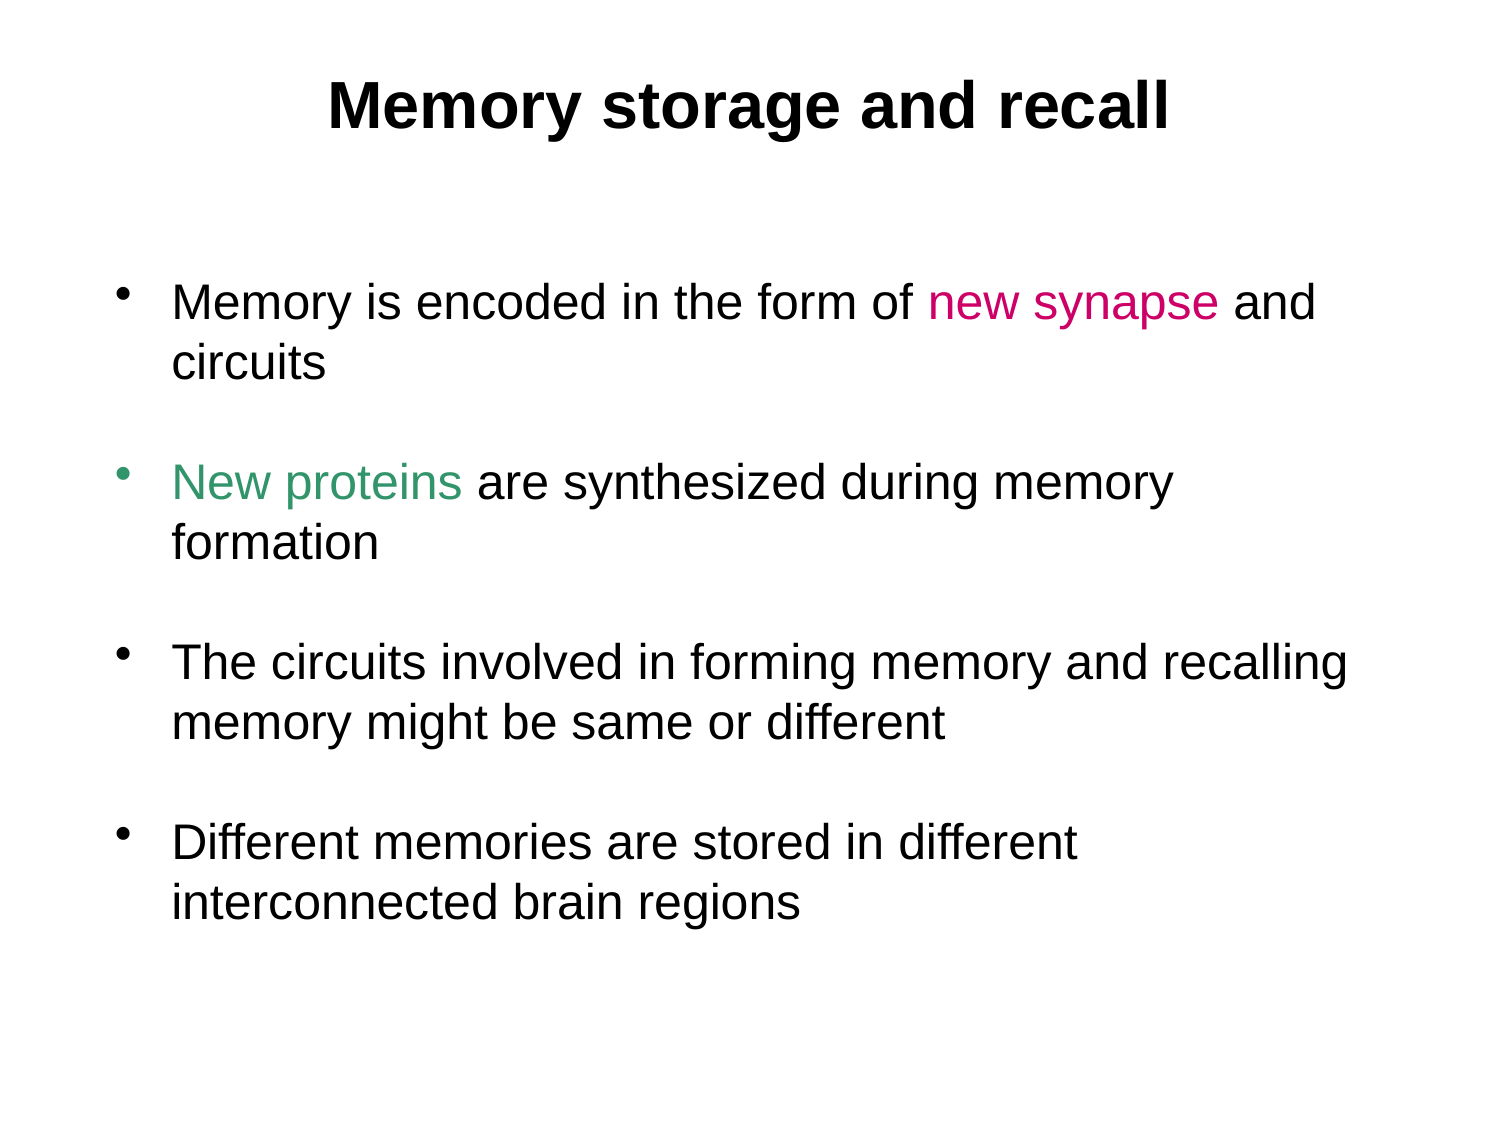

Memory storage and recall
Memory is encoded in the form of new synapse and circuits

New proteins are synthesized during memory formation

The circuits involved in forming memory and recalling memory might be same or different

Different memories are stored in different interconnected brain regions